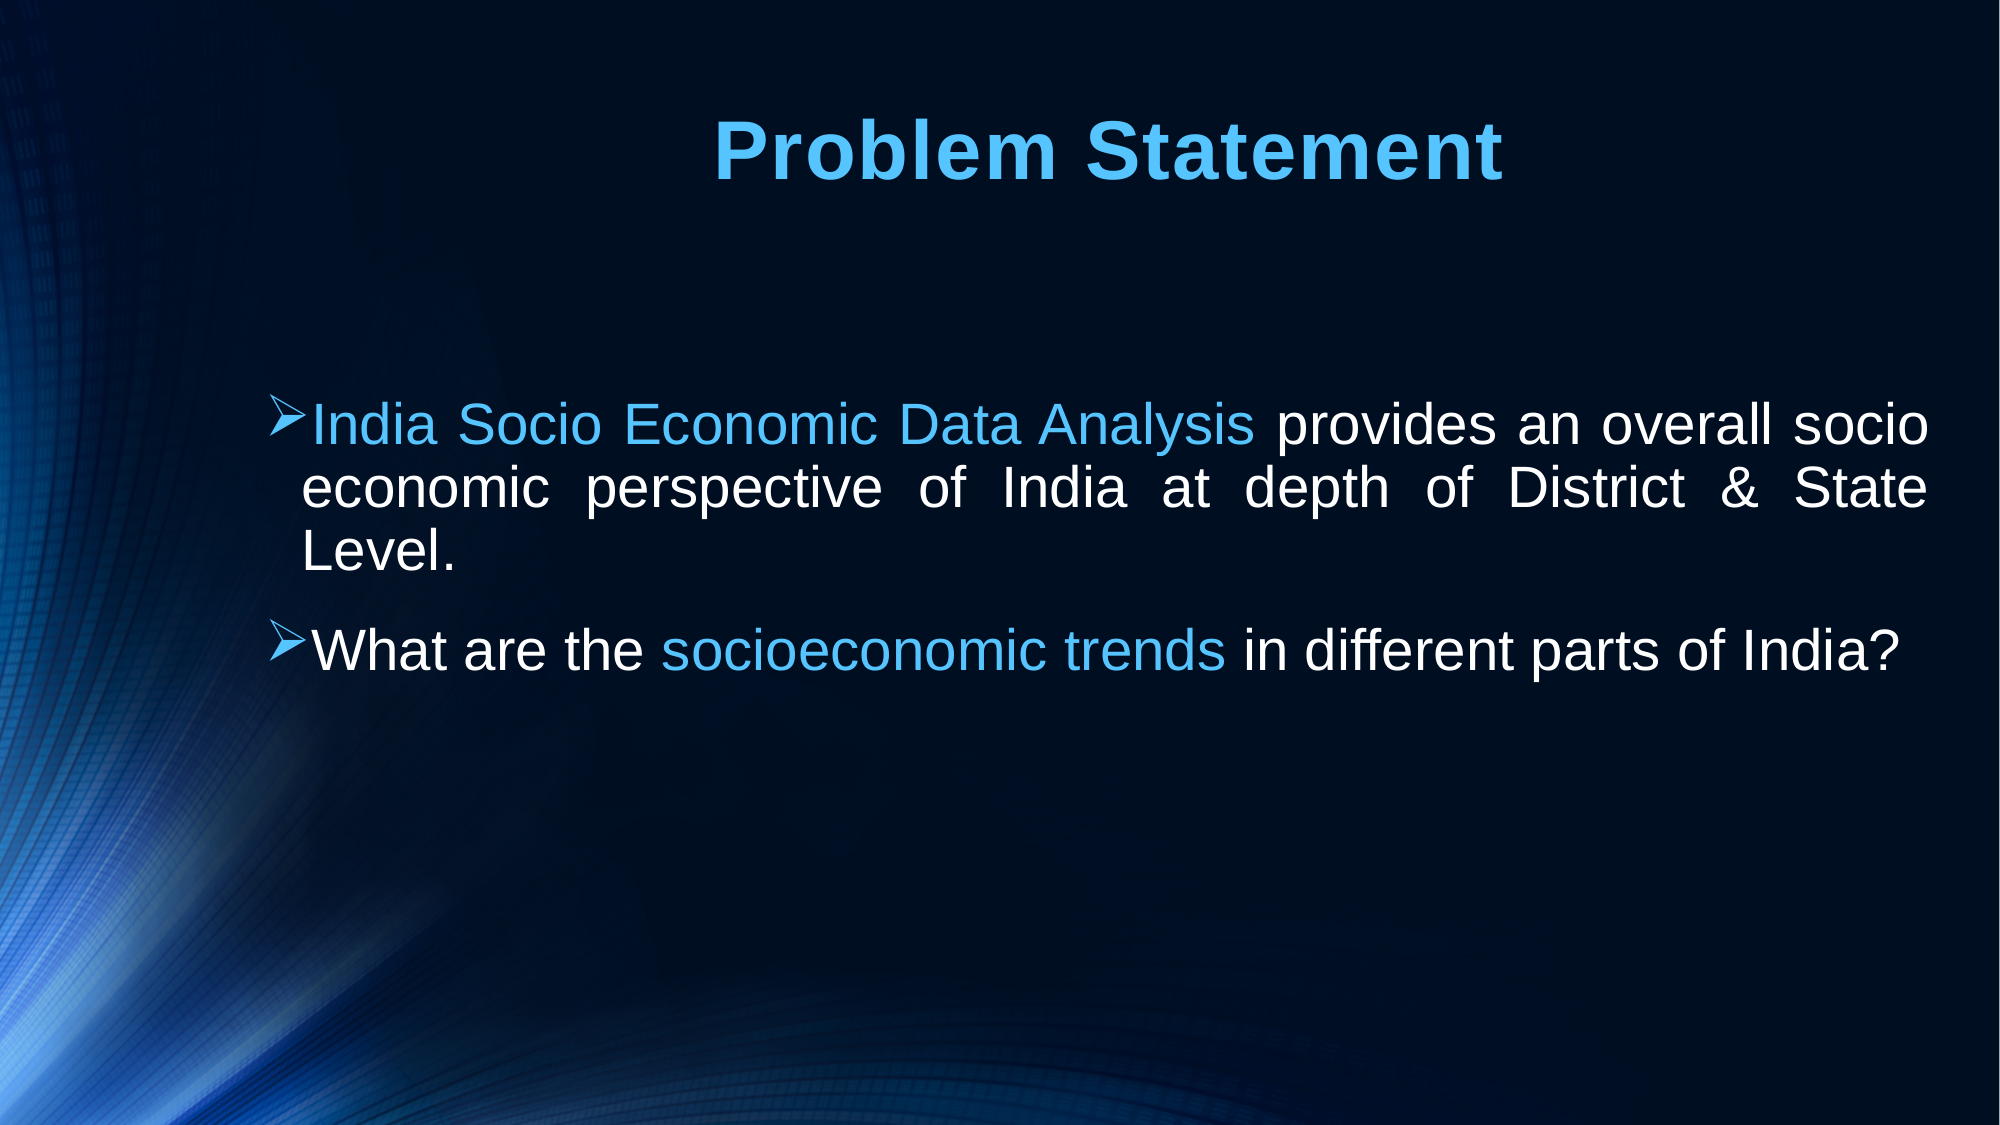

# Problem Statement
India Socio Economic Data Analysis provides an overall socio economic perspective of India at depth of District & State Level.
What are the socioeconomic trends in different parts of India?